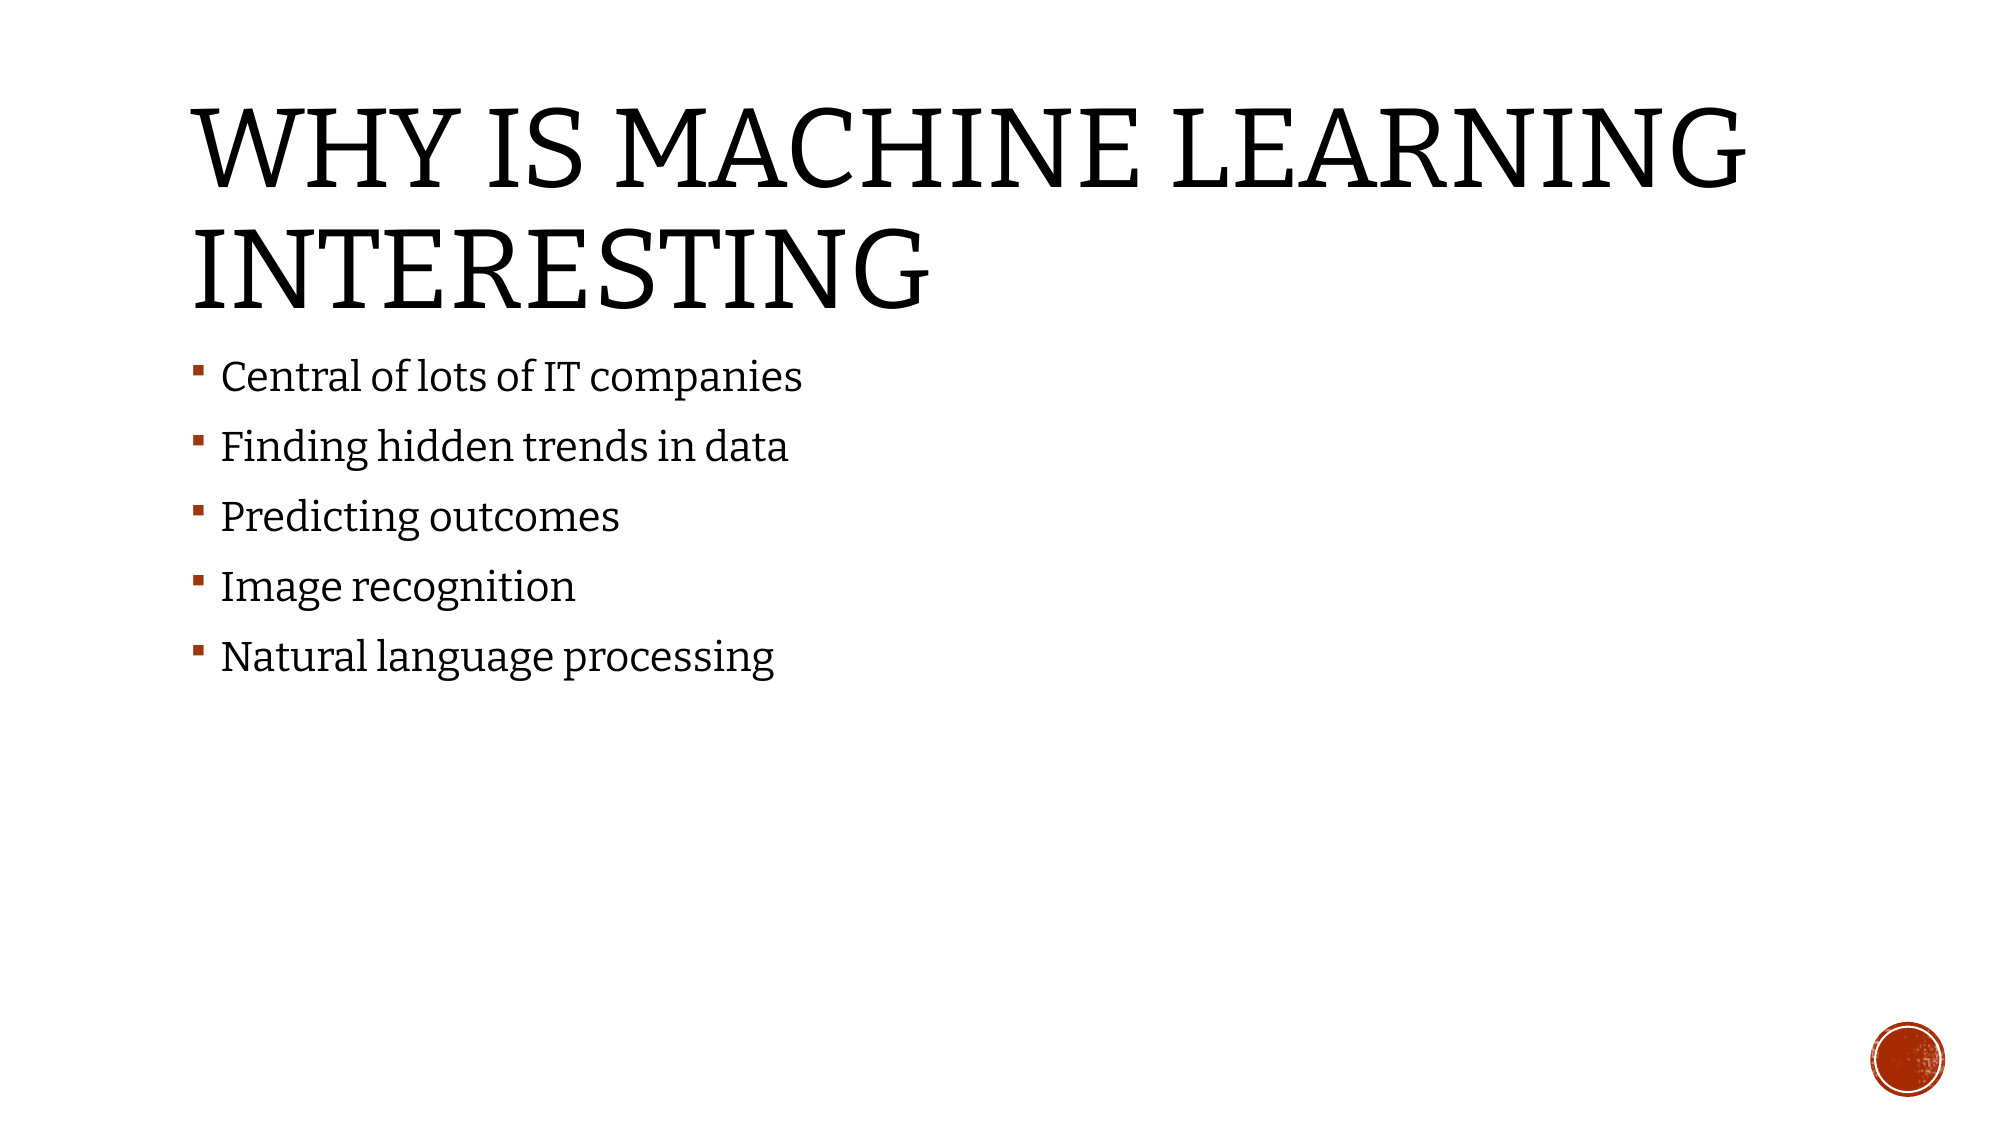

# Why is machine learning interesting
Central of lots of IT companies
Finding hidden trends in data
Predicting outcomes
Image recognition
Natural language processing